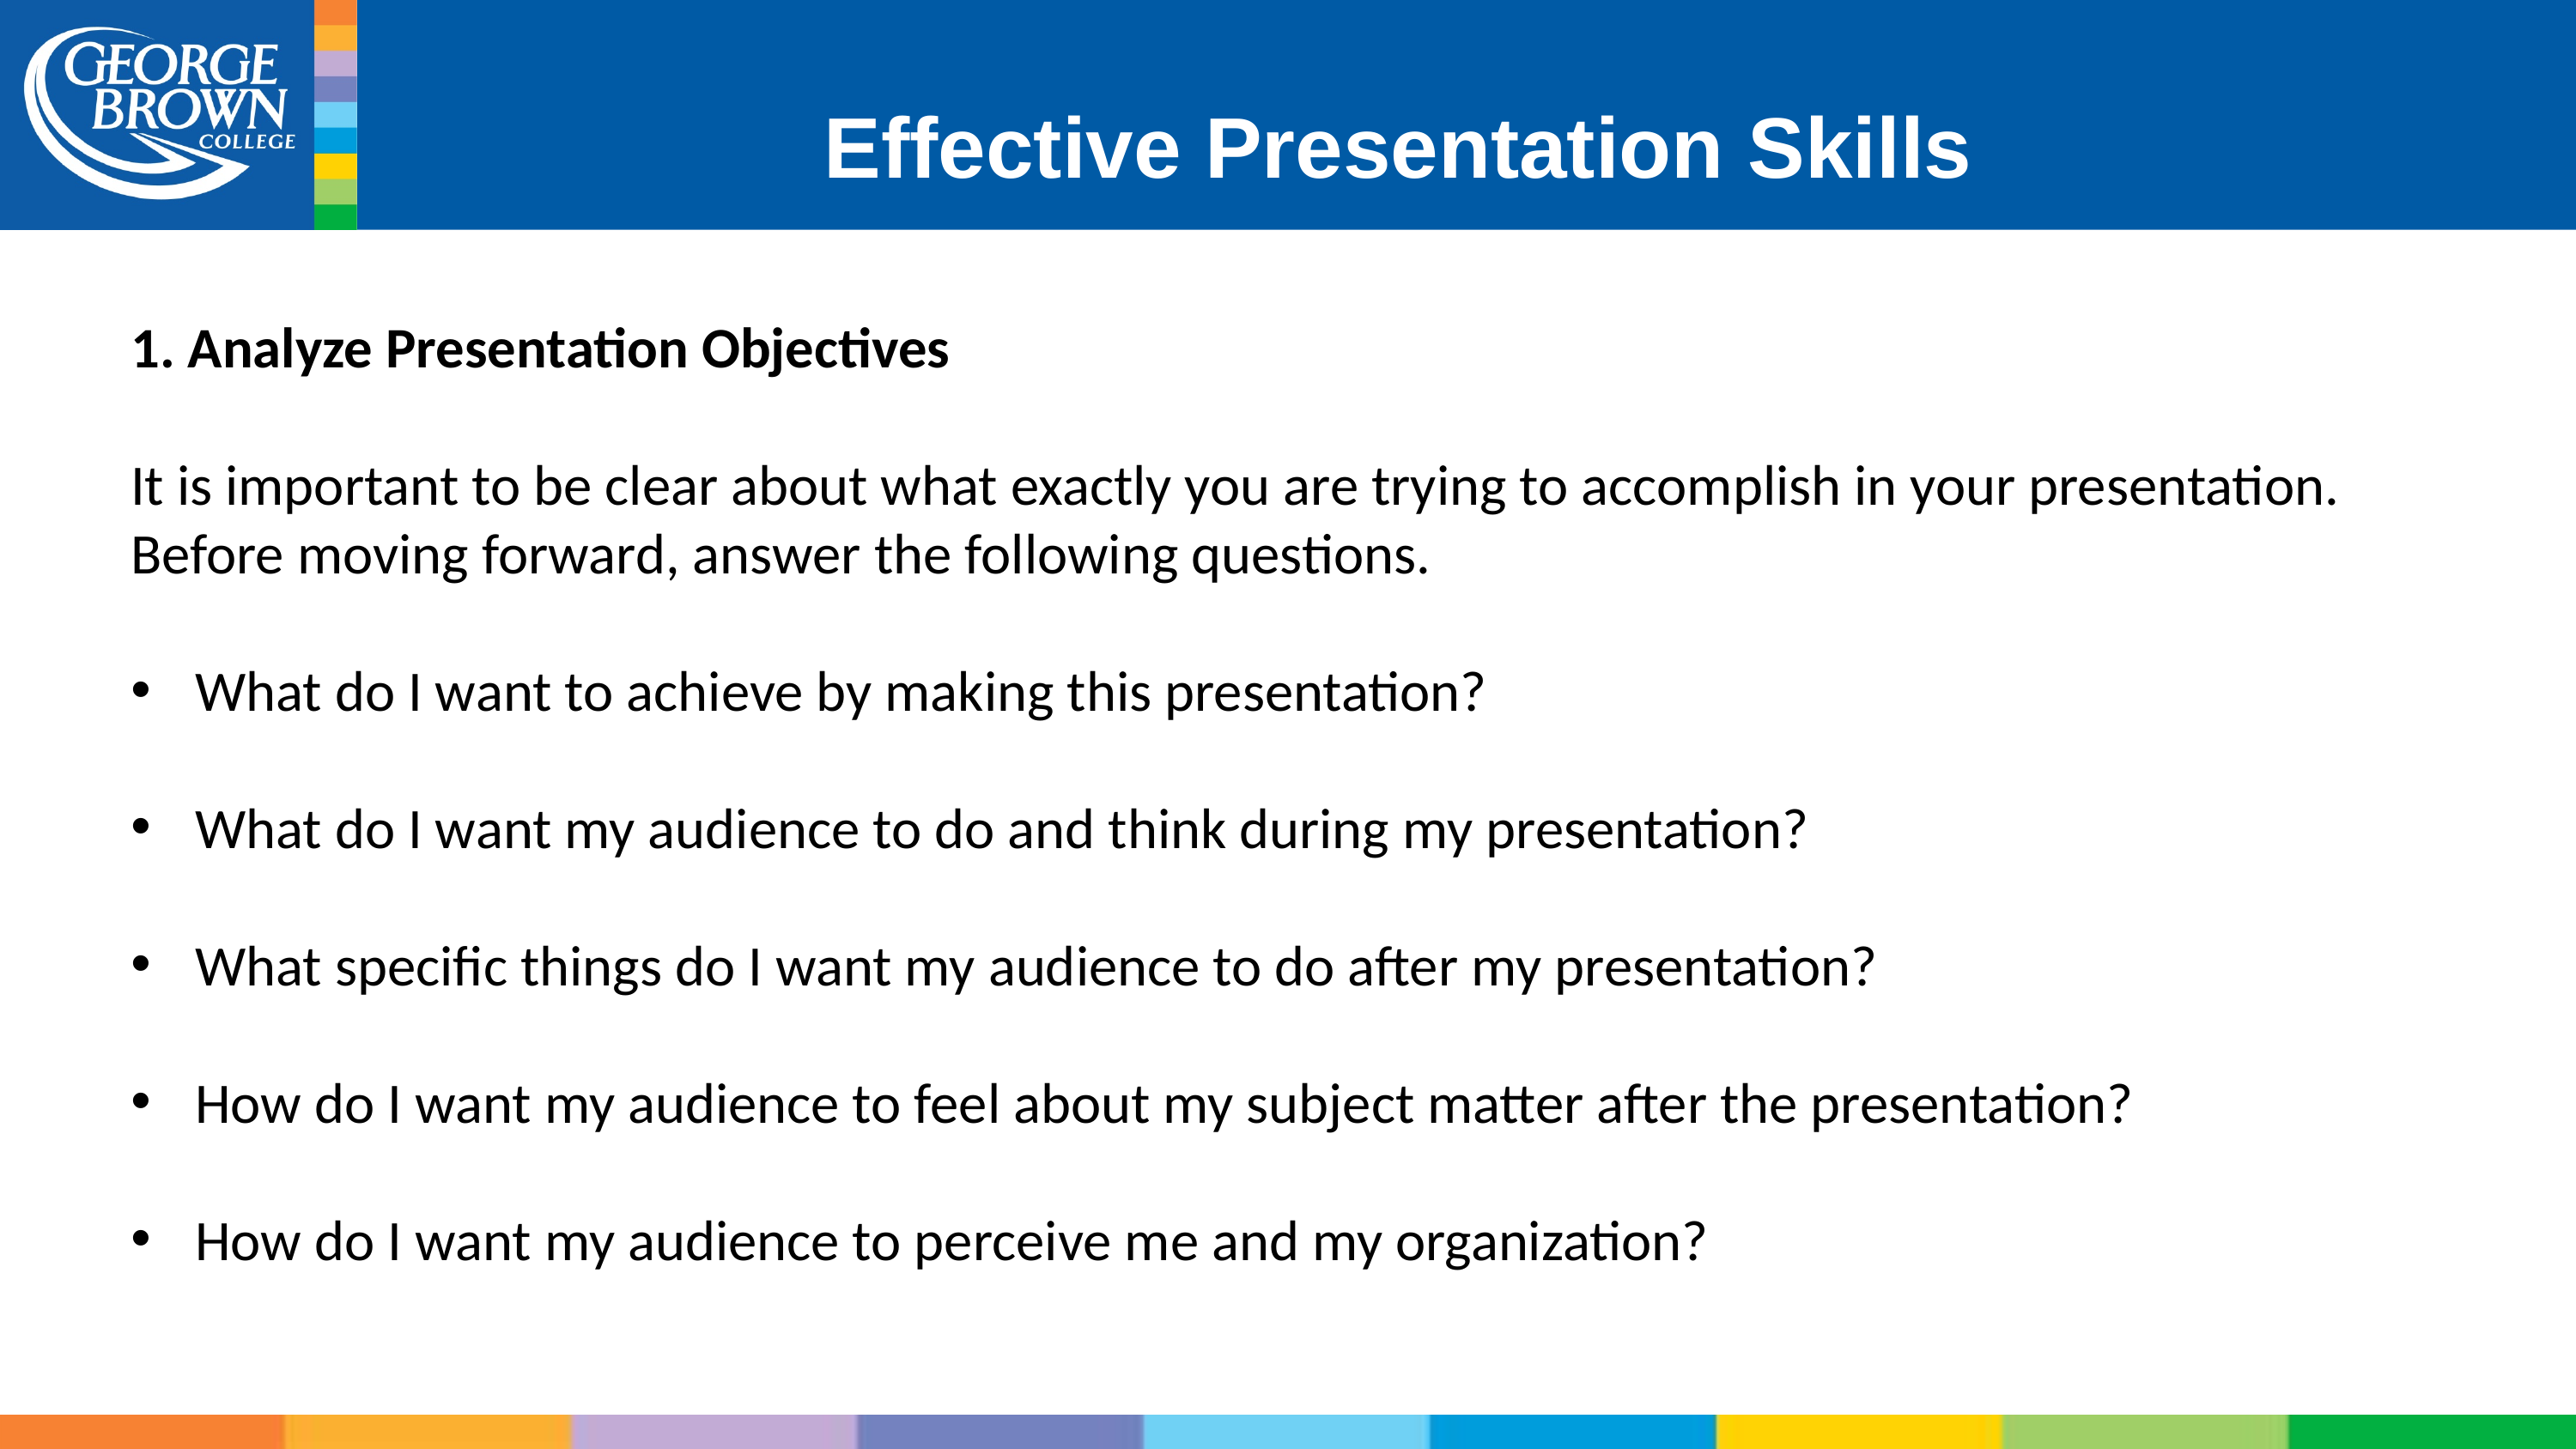

# Effective Presentation Skills

1. Analyze Presentation Objectives

It is important to be clear about what exactly you are trying to accomplish in your presentation.
Before moving forward, answer the following questions.

What do I want to achieve by making this presentation?

What do I want my audience to do and think during my presentation?

What specific things do I want my audience to do after my presentation?

How do I want my audience to feel about my subject matter after the presentation?

How do I want my audience to perceive me and my organization?